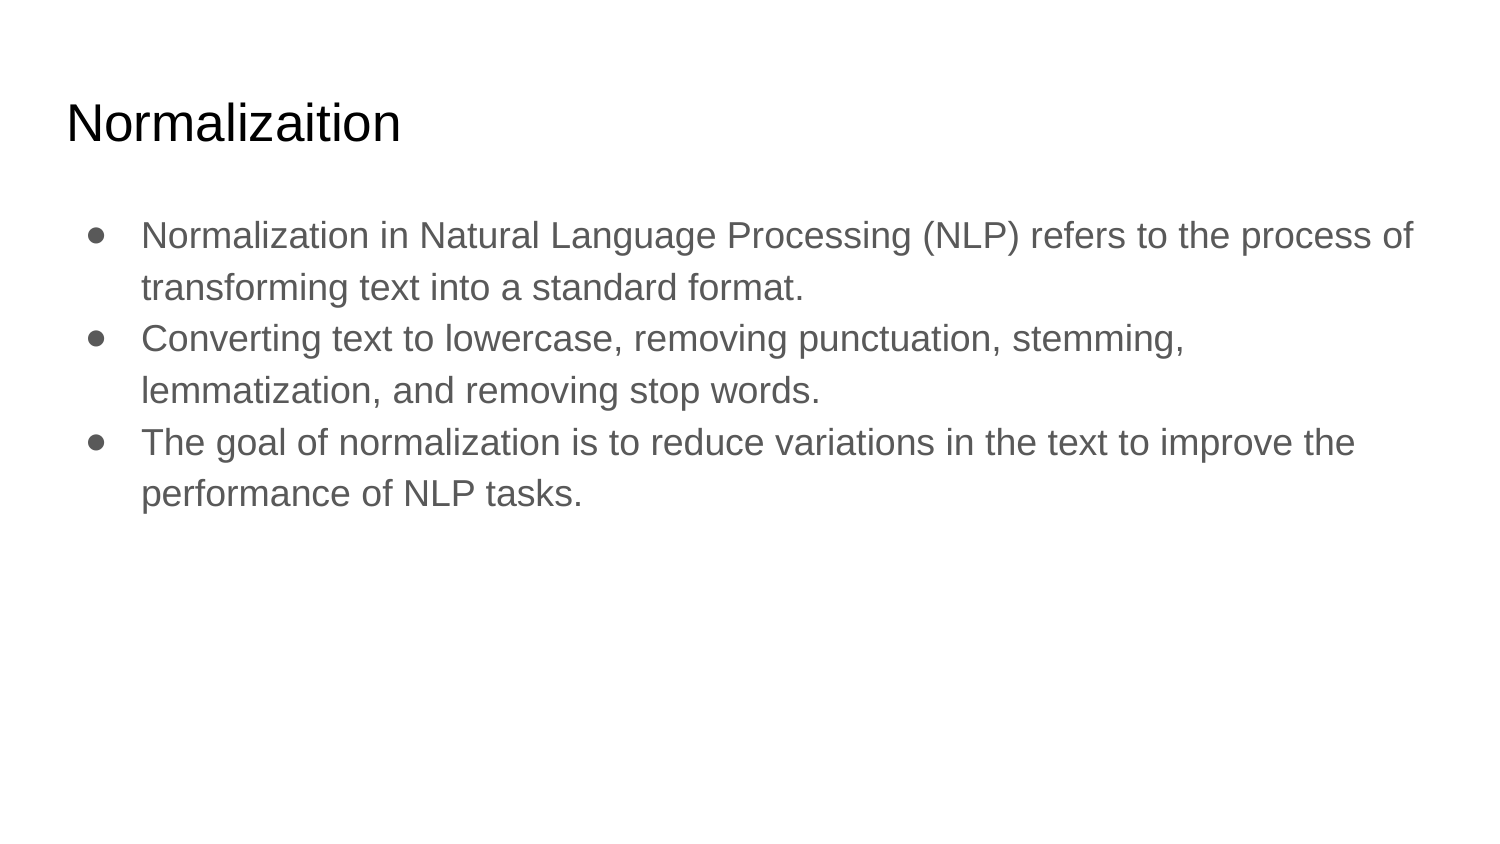

# Normalizaition
Normalization in Natural Language Processing (NLP) refers to the process of transforming text into a standard format.
Converting text to lowercase, removing punctuation, stemming, lemmatization, and removing stop words.
The goal of normalization is to reduce variations in the text to improve the performance of NLP tasks.